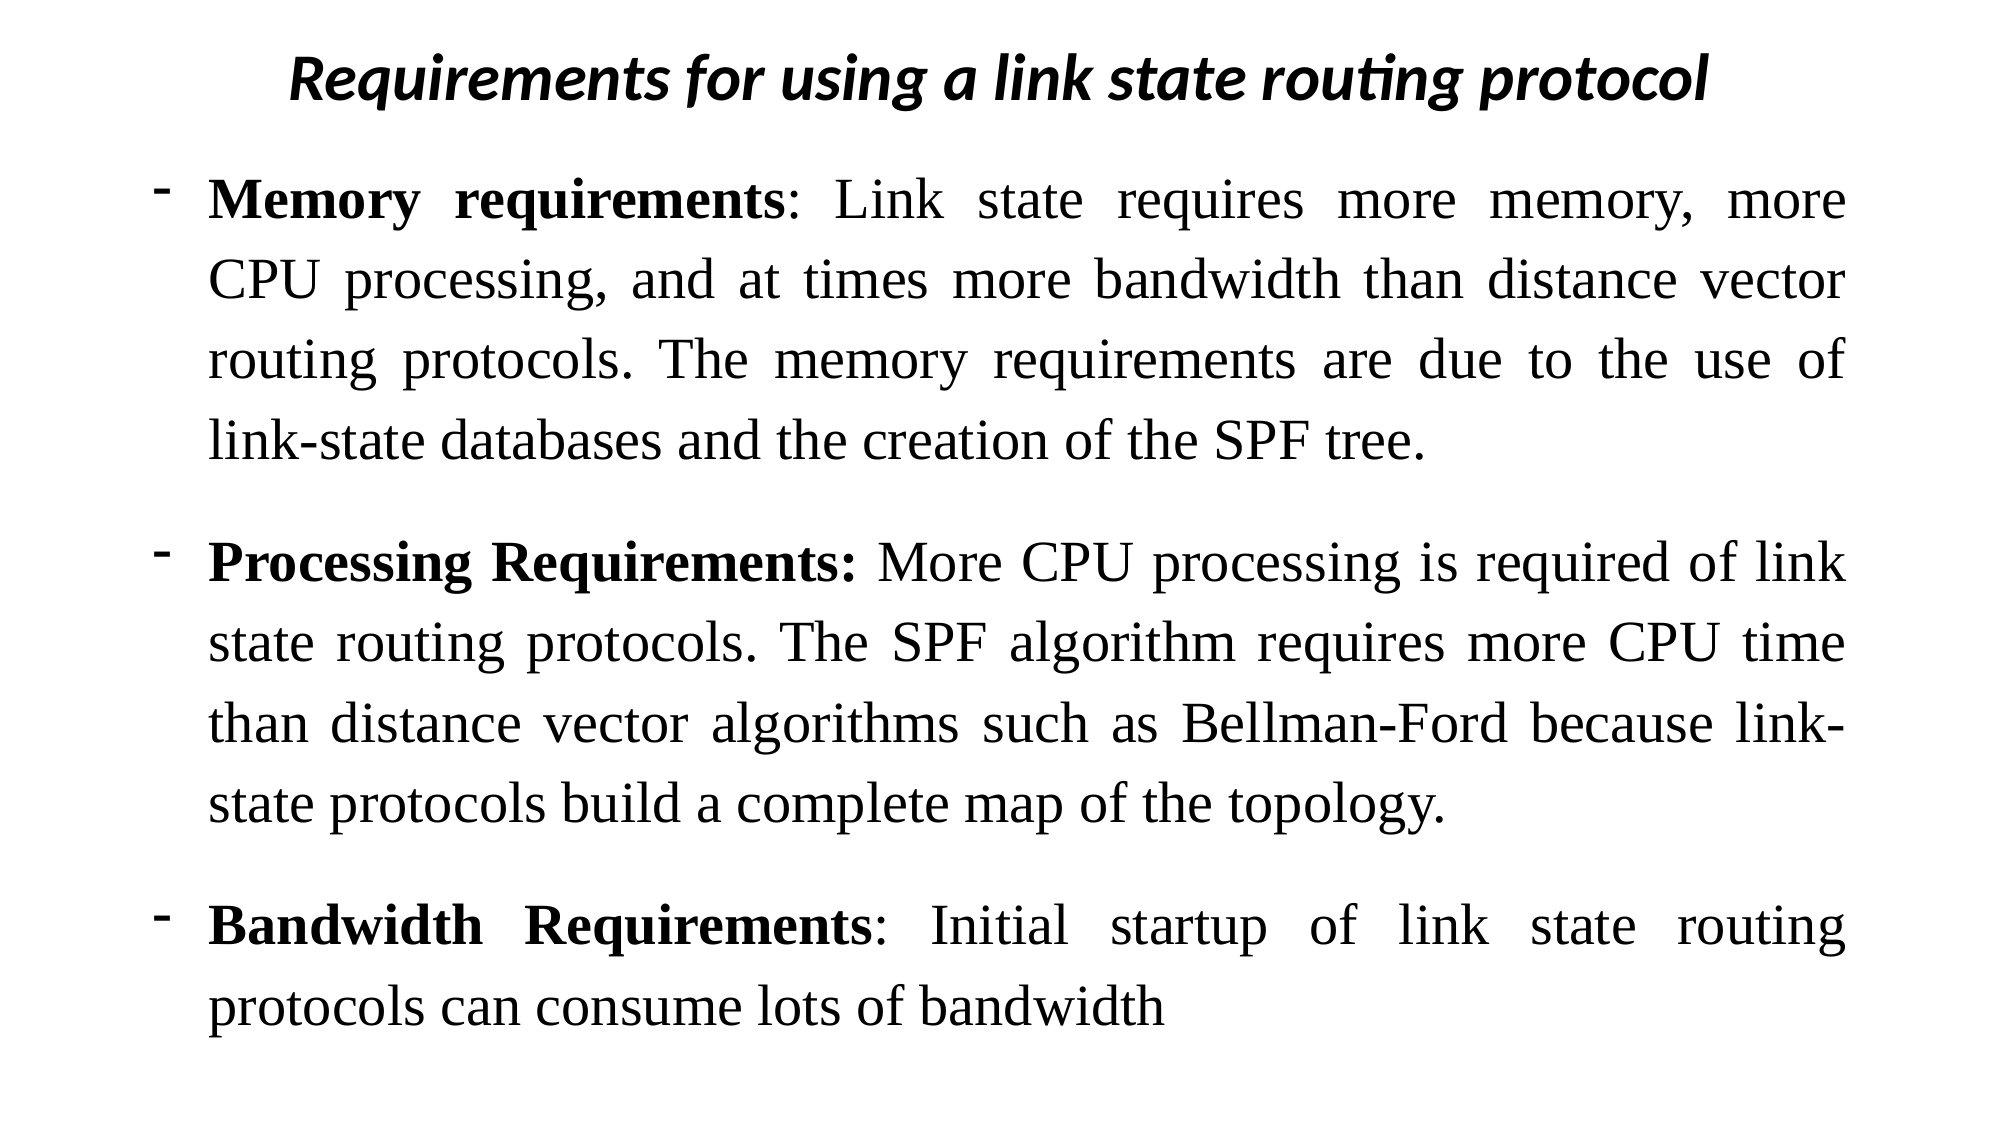

# Requirements for using a link state routing protocol
Memory requirements: Link state requires more memory, more CPU processing, and at times more bandwidth than distance vector routing protocols. The memory requirements are due to the use of link-state databases and the creation of the SPF tree.
Processing Requirements: More CPU processing is required of link state routing protocols. The SPF algorithm requires more CPU time than distance vector algorithms such as Bellman-Ford because link-state protocols build a complete map of the topology.
Bandwidth Requirements: Initial startup of link state routing protocols can consume lots of bandwidth